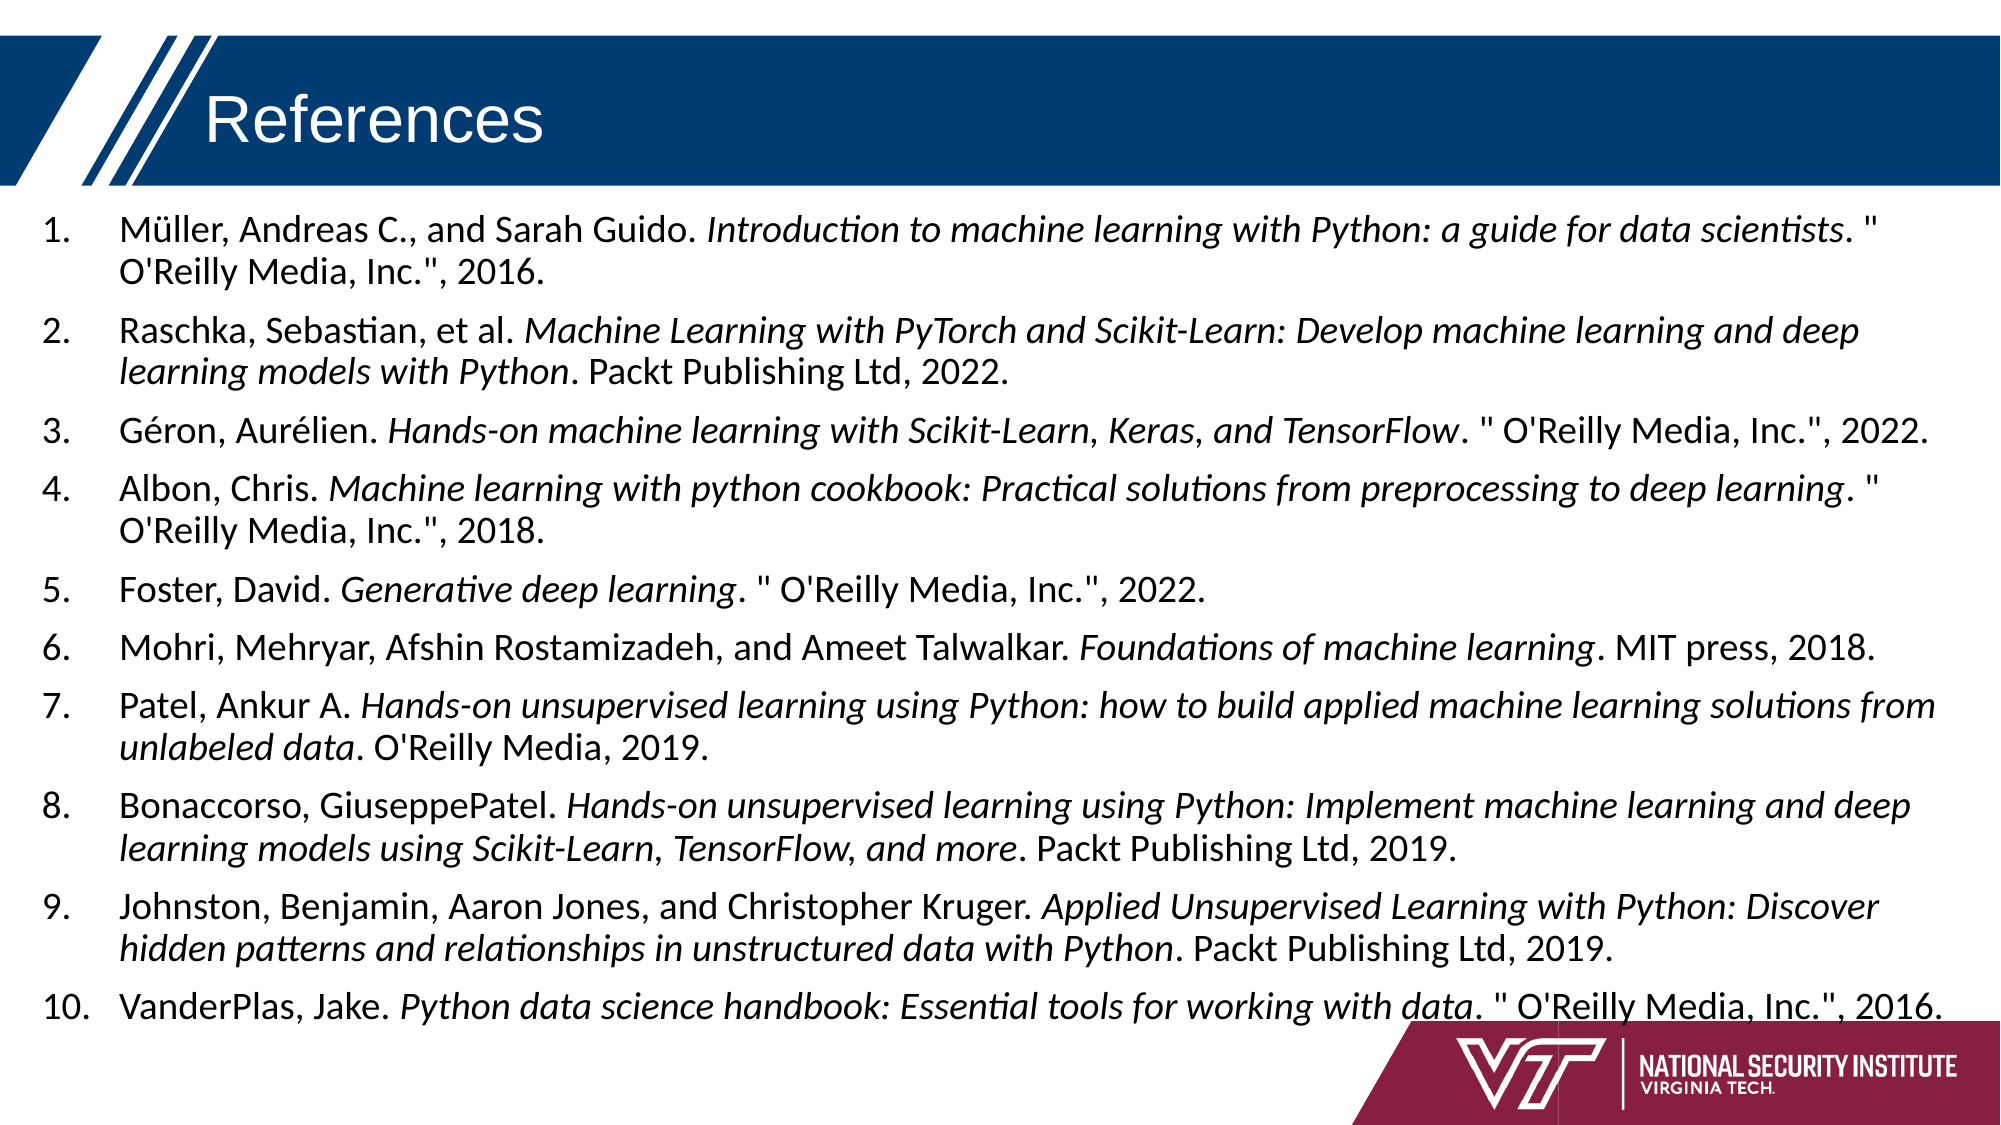

# References
Müller, Andreas C., and Sarah Guido. Introduction to machine learning with Python: a guide for data scientists. " O'Reilly Media, Inc.", 2016.
Raschka, Sebastian, et al. Machine Learning with PyTorch and Scikit-Learn: Develop machine learning and deep learning models with Python. Packt Publishing Ltd, 2022.
Géron, Aurélien. Hands-on machine learning with Scikit-Learn, Keras, and TensorFlow. " O'Reilly Media, Inc.", 2022.
Albon, Chris. Machine learning with python cookbook: Practical solutions from preprocessing to deep learning. " O'Reilly Media, Inc.", 2018.
Foster, David. Generative deep learning. " O'Reilly Media, Inc.", 2022.
Mohri, Mehryar, Afshin Rostamizadeh, and Ameet Talwalkar. Foundations of machine learning. MIT press, 2018.
Patel, Ankur A. Hands-on unsupervised learning using Python: how to build applied machine learning solutions from unlabeled data. O'Reilly Media, 2019.
Bonaccorso, GiuseppePatel. Hands-on unsupervised learning using Python: Implement machine learning and deep learning models using Scikit-Learn, TensorFlow, and more. Packt Publishing Ltd, 2019.
Johnston, Benjamin, Aaron Jones, and Christopher Kruger. Applied Unsupervised Learning with Python: Discover hidden patterns and relationships in unstructured data with Python. Packt Publishing Ltd, 2019.
VanderPlas, Jake. Python data science handbook: Essential tools for working with data. " O'Reilly Media, Inc.", 2016.